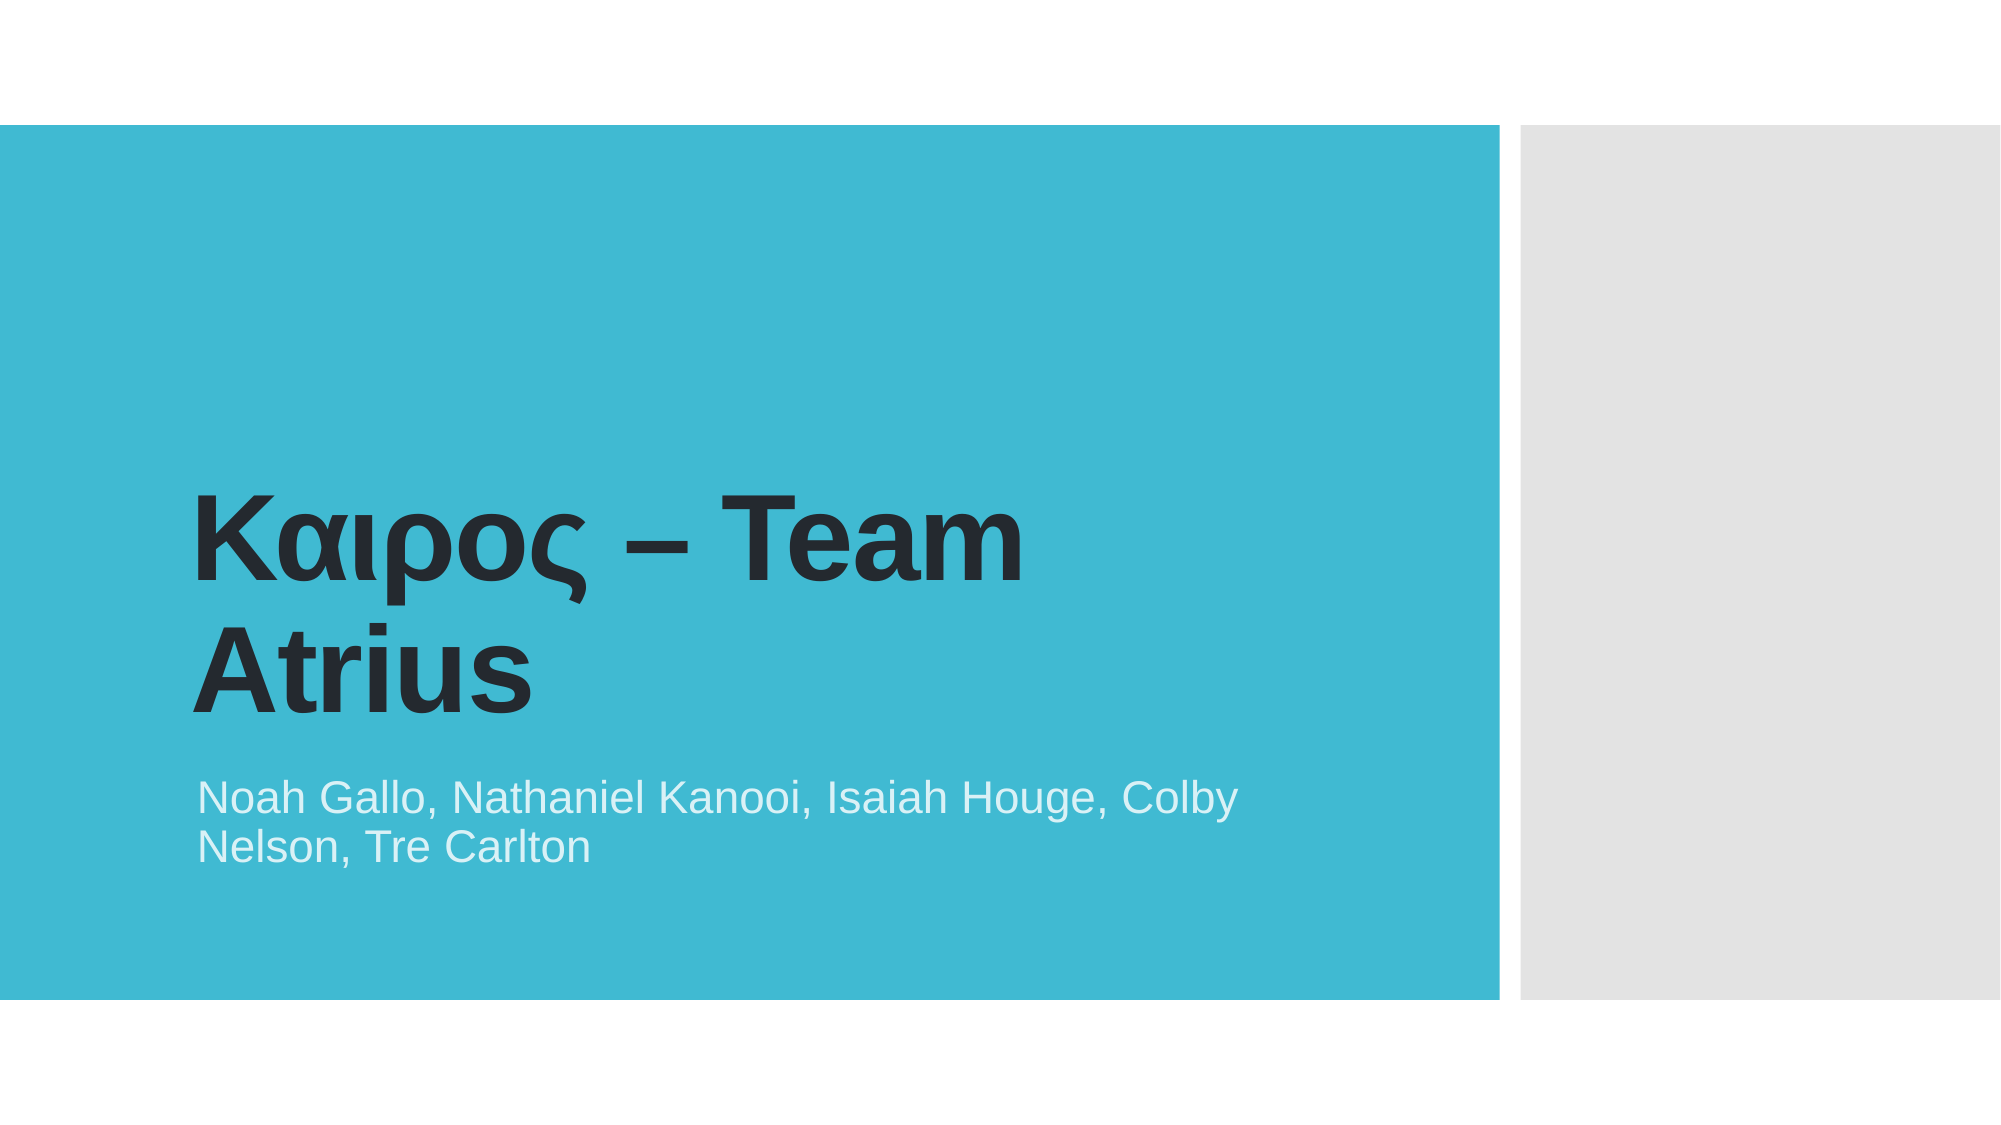

# Καιρος – Team Atrius
Noah Gallo, Nathaniel Kanooi, Isaiah Houge, Colby Nelson, Tre Carlton